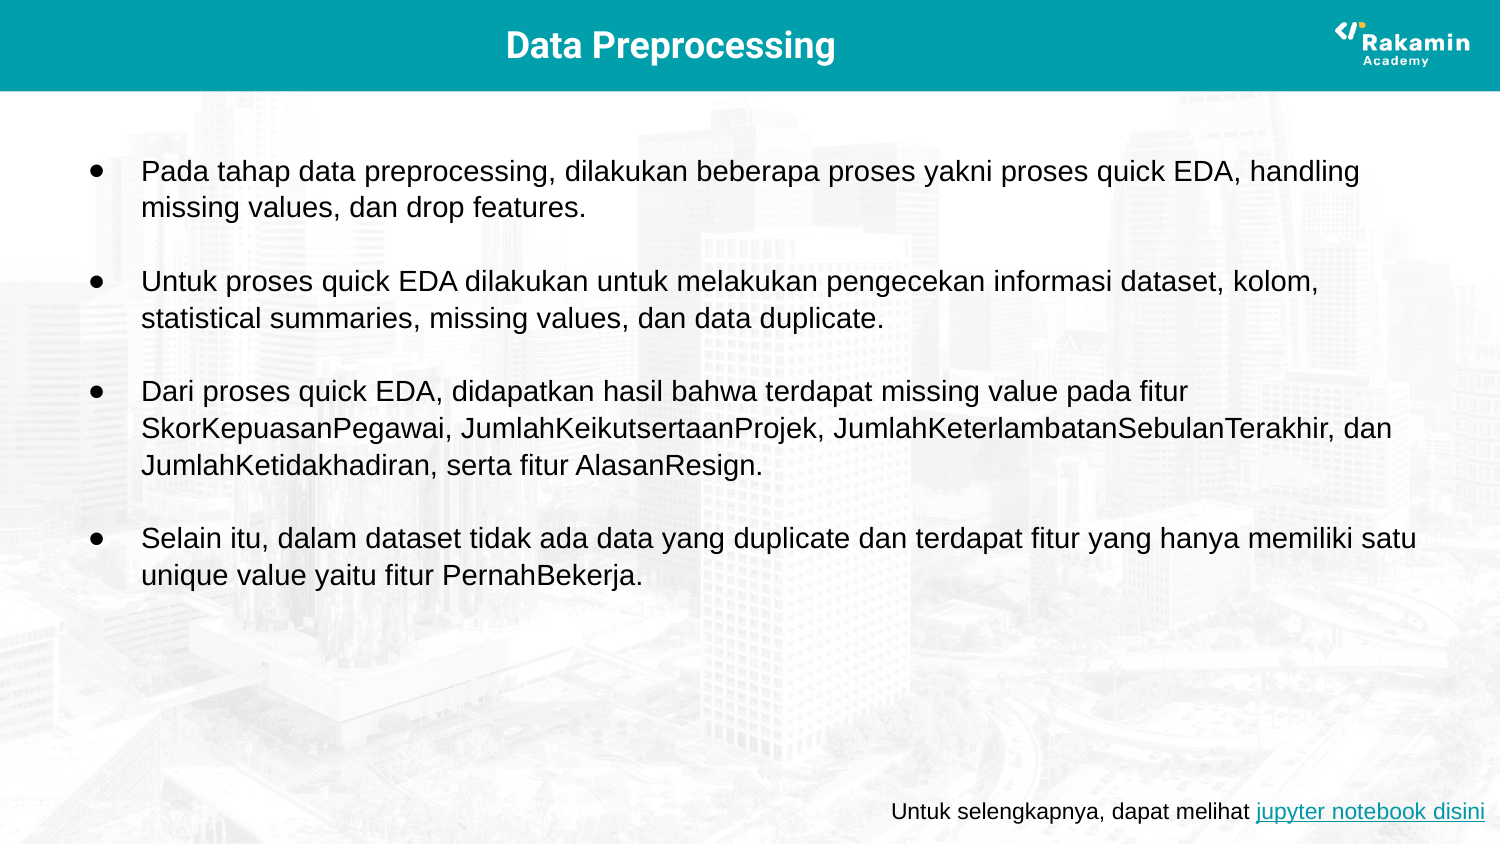

# Data Preprocessing
Pada tahap data preprocessing, dilakukan beberapa proses yakni proses quick EDA, handling missing values, dan drop features.

Untuk proses quick EDA dilakukan untuk melakukan pengecekan informasi dataset, kolom, statistical summaries, missing values, dan data duplicate.

Dari proses quick EDA, didapatkan hasil bahwa terdapat missing value pada fitur SkorKepuasanPegawai, JumlahKeikutsertaanProjek, JumlahKeterlambatanSebulanTerakhir, dan JumlahKetidakhadiran, serta fitur AlasanResign.

Selain itu, dalam dataset tidak ada data yang duplicate dan terdapat fitur yang hanya memiliki satu unique value yaitu fitur PernahBekerja.

Untuk selengkapnya, dapat melihat jupyter notebook disini